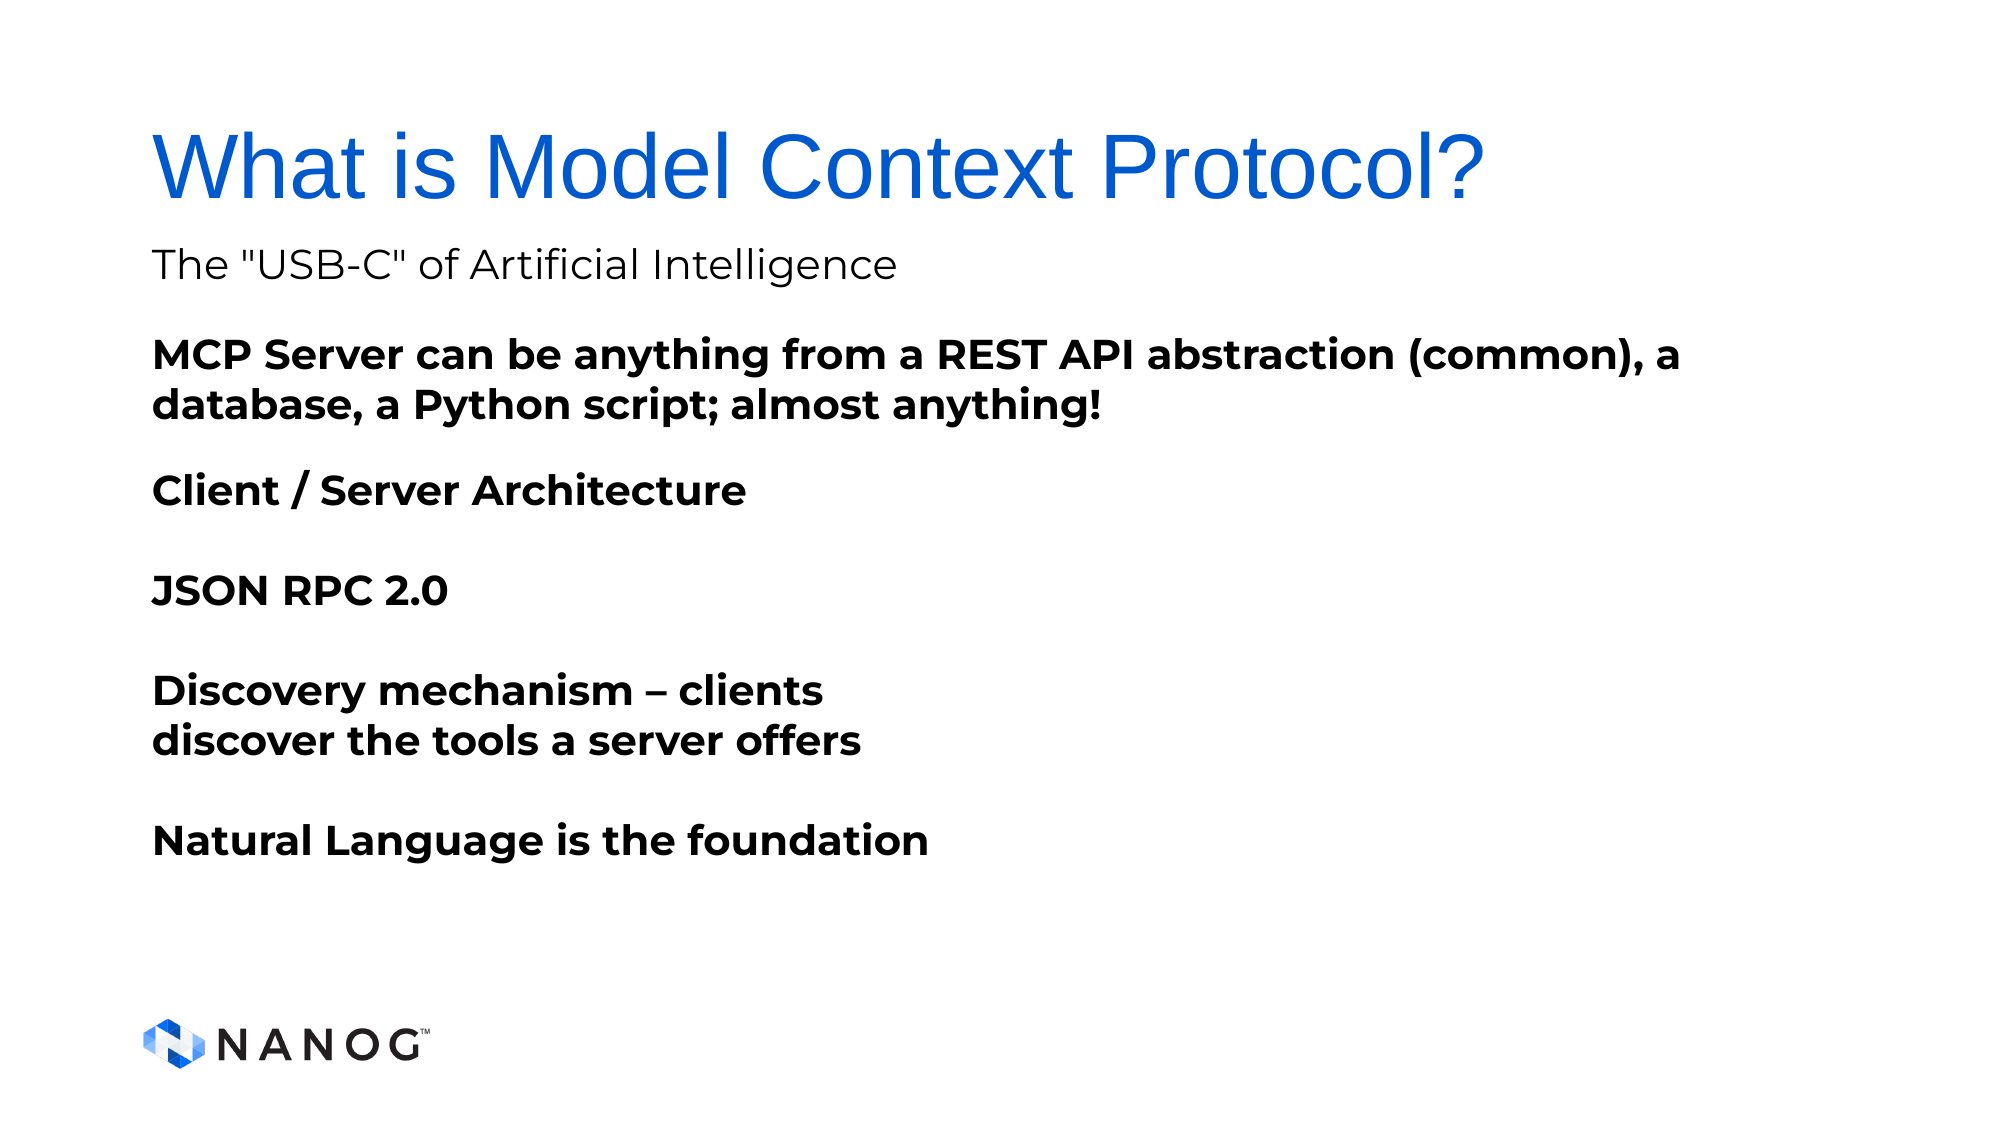

# What is Model Context Protocol?
The "USB-C" of Artificial Intelligence

MCP Server can be anything from a REST API abstraction (common), a database, a Python script; almost anything!

Client / Server Architecture

JSON RPC 2.0
Discovery mechanism – clients discover the tools a server offers

Natural Language is the foundation